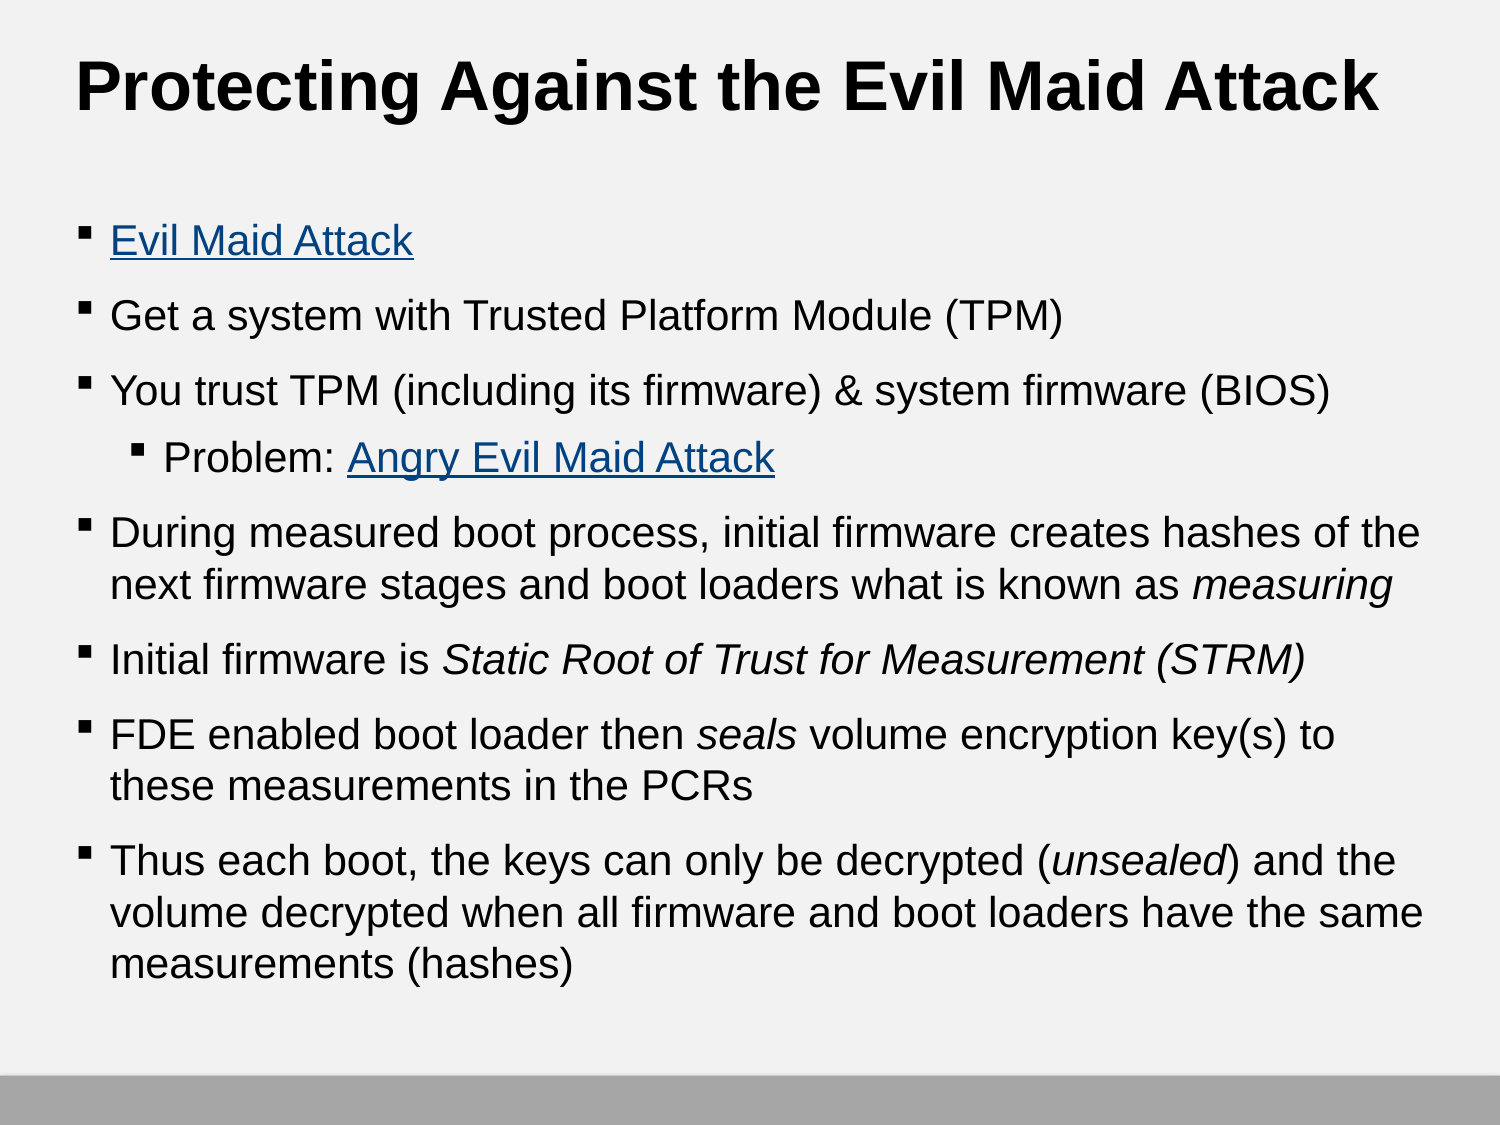

# Protecting Against the Evil Maid Attack
Evil Maid Attack
Get a system with Trusted Platform Module (TPM)
You trust TPM (including its firmware) & system firmware (BIOS)
Problem: Angry Evil Maid Attack
During measured boot process, initial firmware creates hashes of the next firmware stages and boot loaders what is known as measuring
Initial firmware is Static Root of Trust for Measurement (STRM)
FDE enabled boot loader then seals volume encryption key(s) to these measurements in the PCRs
Thus each boot, the keys can only be decrypted (unsealed) and the volume decrypted when all firmware and boot loaders have the same measurements (hashes)